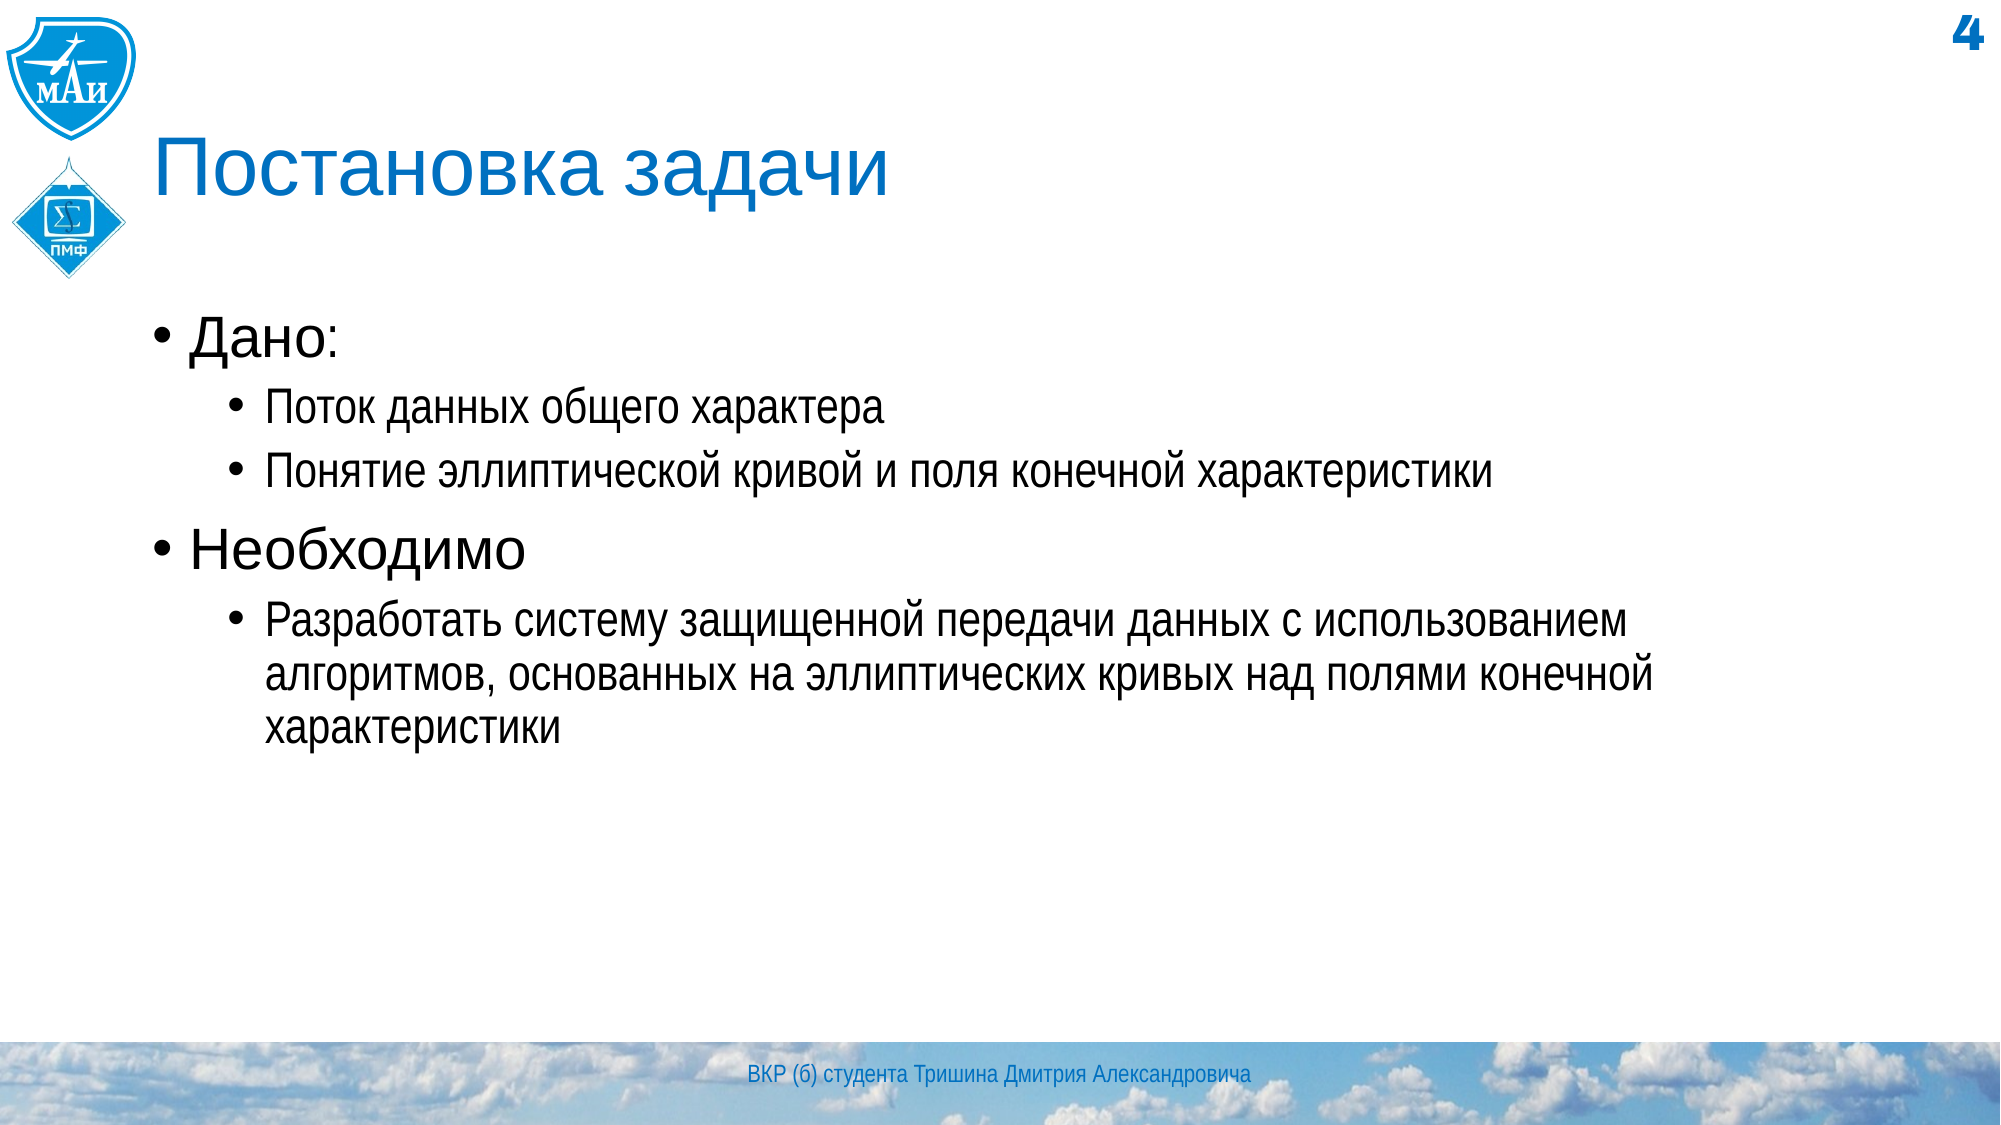

4
# Постановка задачи
Дано:
Поток данных общего характера
Понятие эллиптической кривой и поля конечной характеристики
Необходимо
Разработать систему защищенной передачи данных с использованием алгоритмов, основанных на эллиптических кривых над полями конечной характеристики
ВКР (б) студента Тришина Дмитрия Александровича